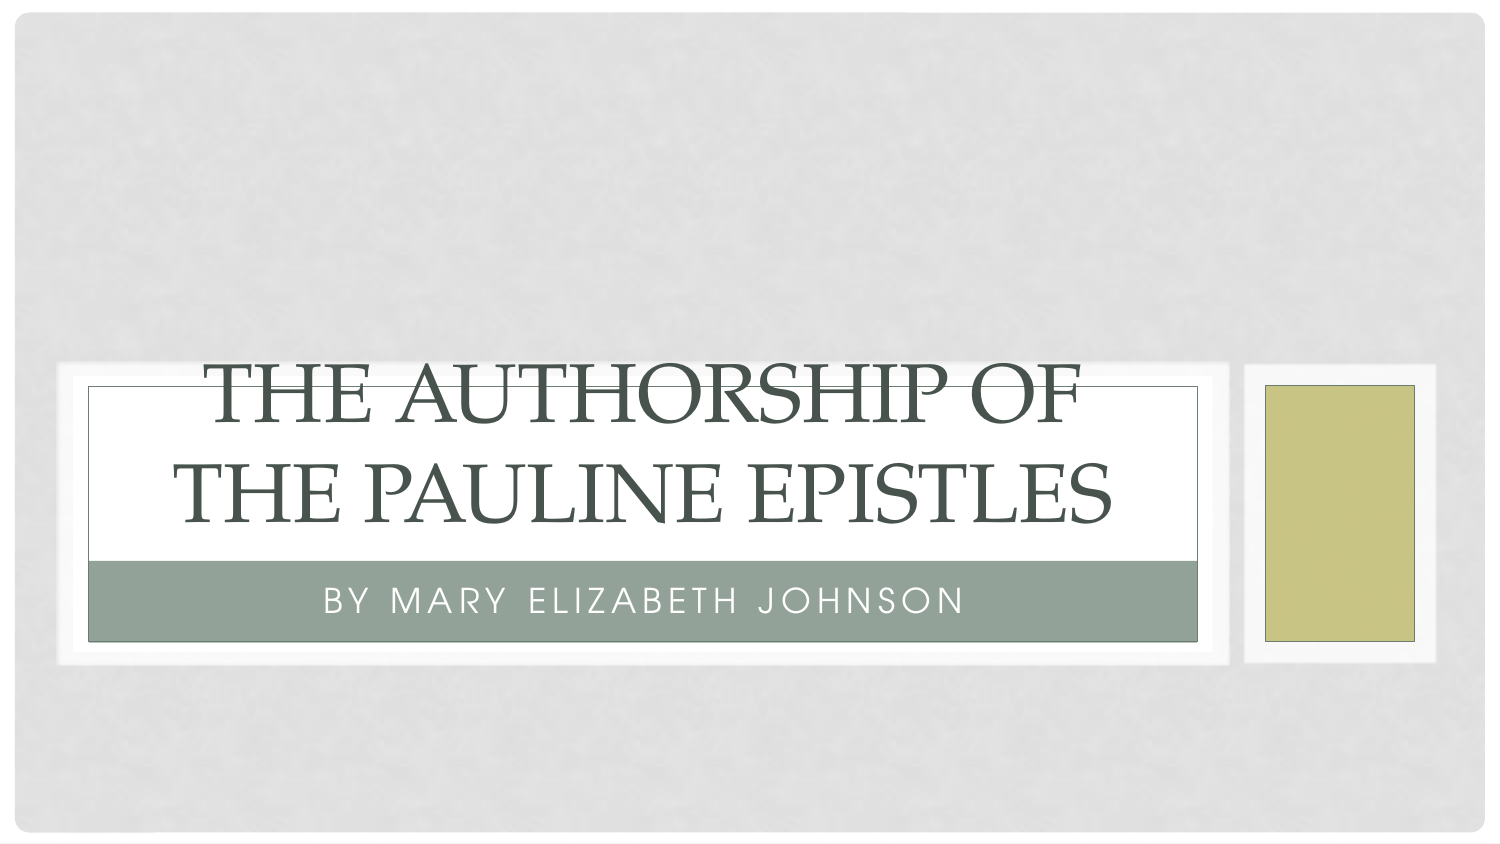

# The Authorship of the Pauline Epistles
By Mary Elizabeth Johnson